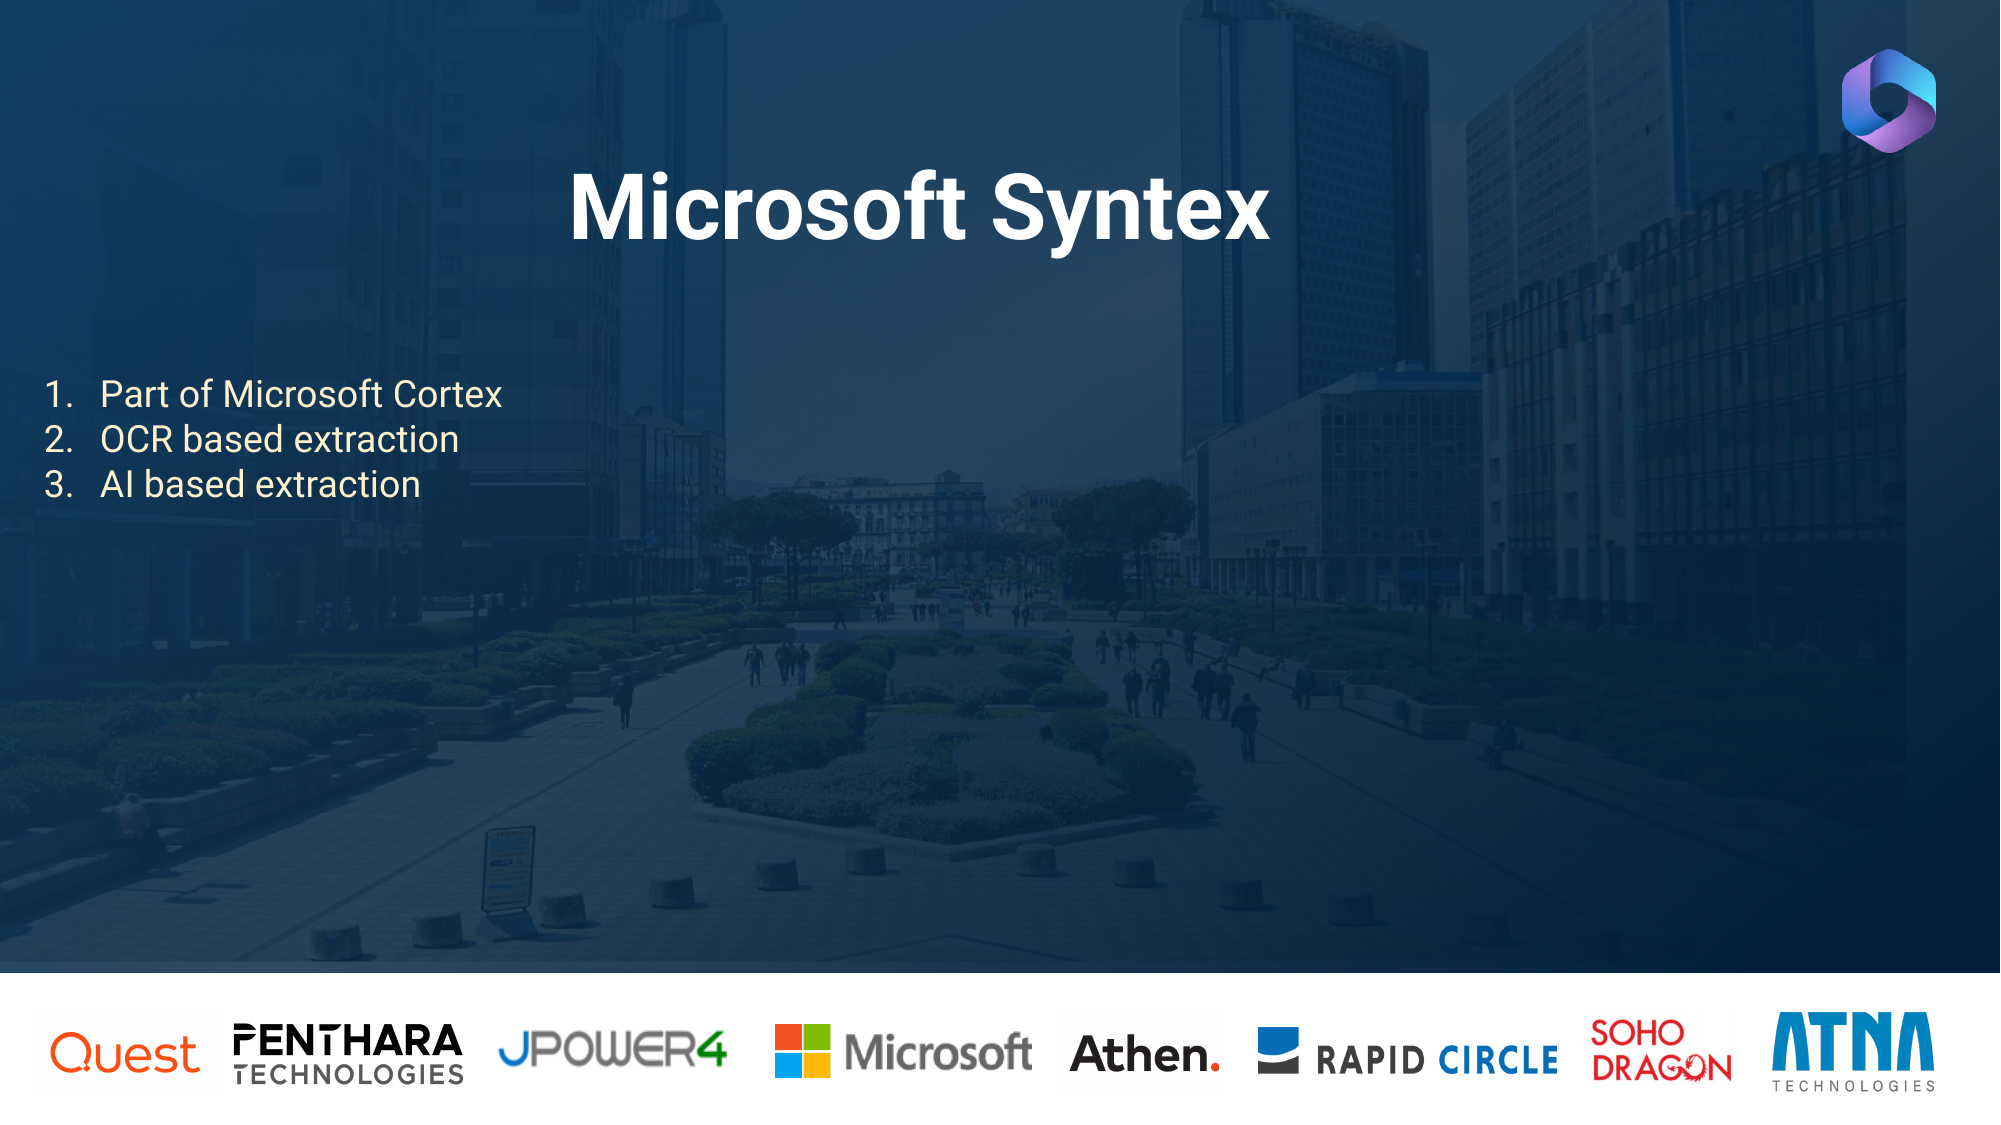

Microsoft Syntex
Part of Microsoft Cortex
OCR based extraction
AI based extraction